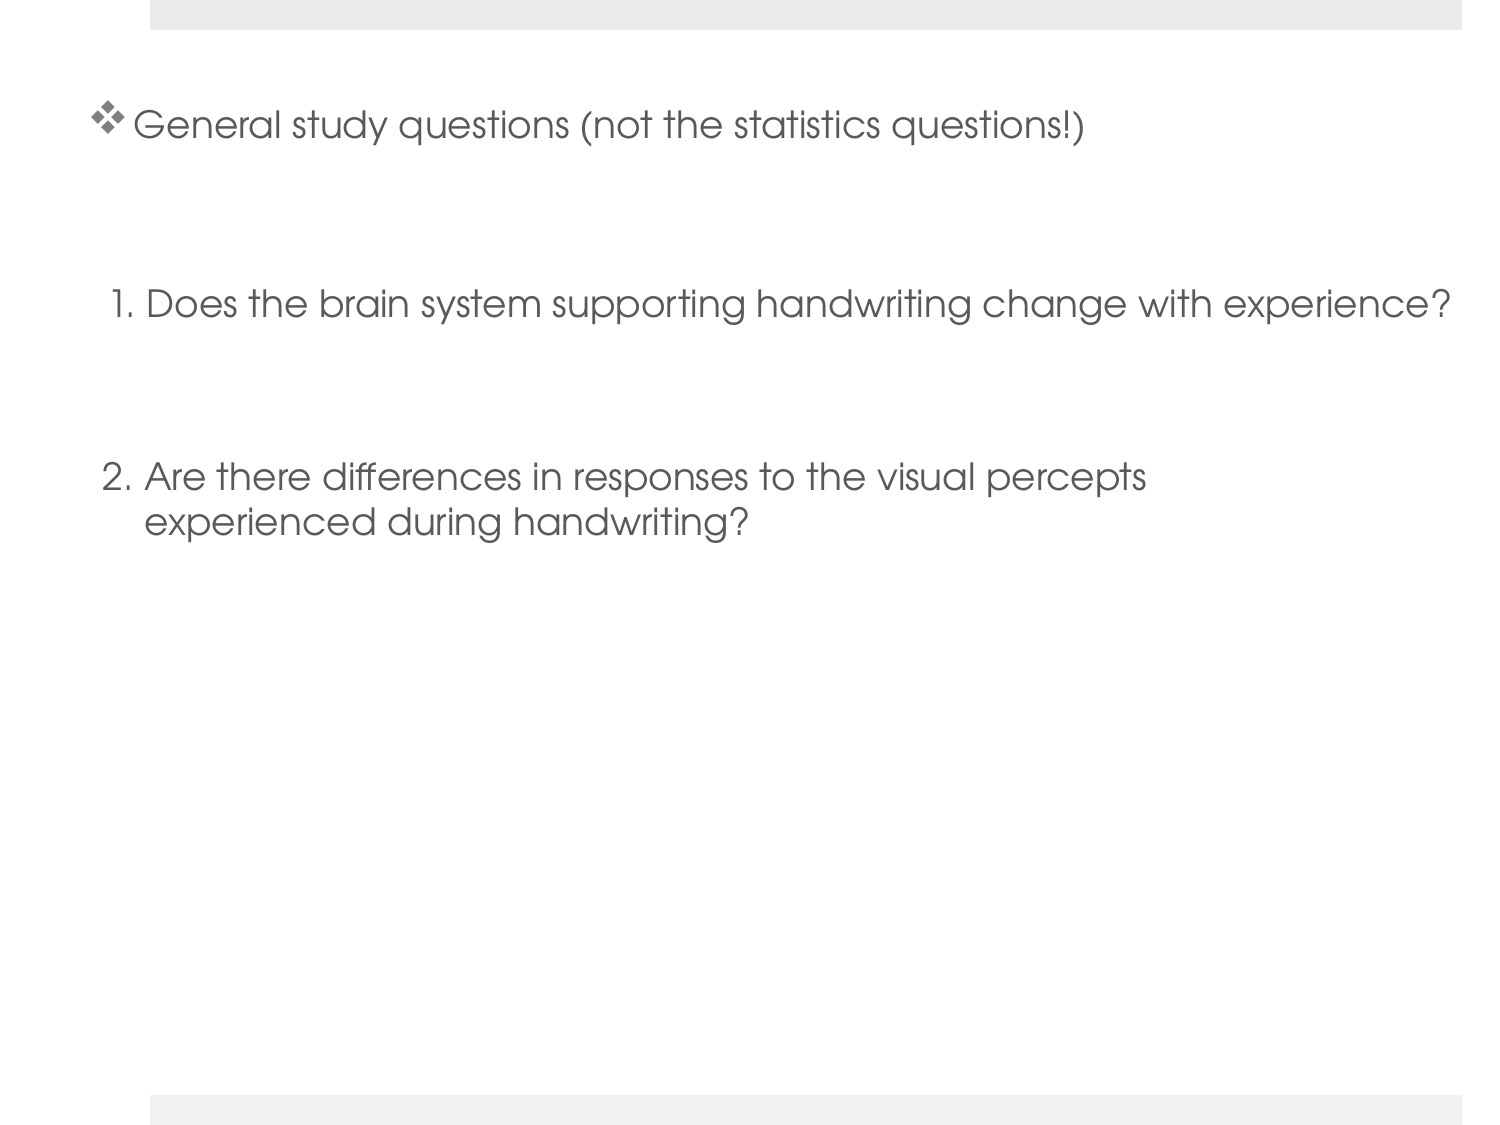

General study questions (not the statistics questions!)

1. Does the brain system supporting handwriting change with experience?

2. Are there differences in responses to the visual percepts
    experienced during handwriting?